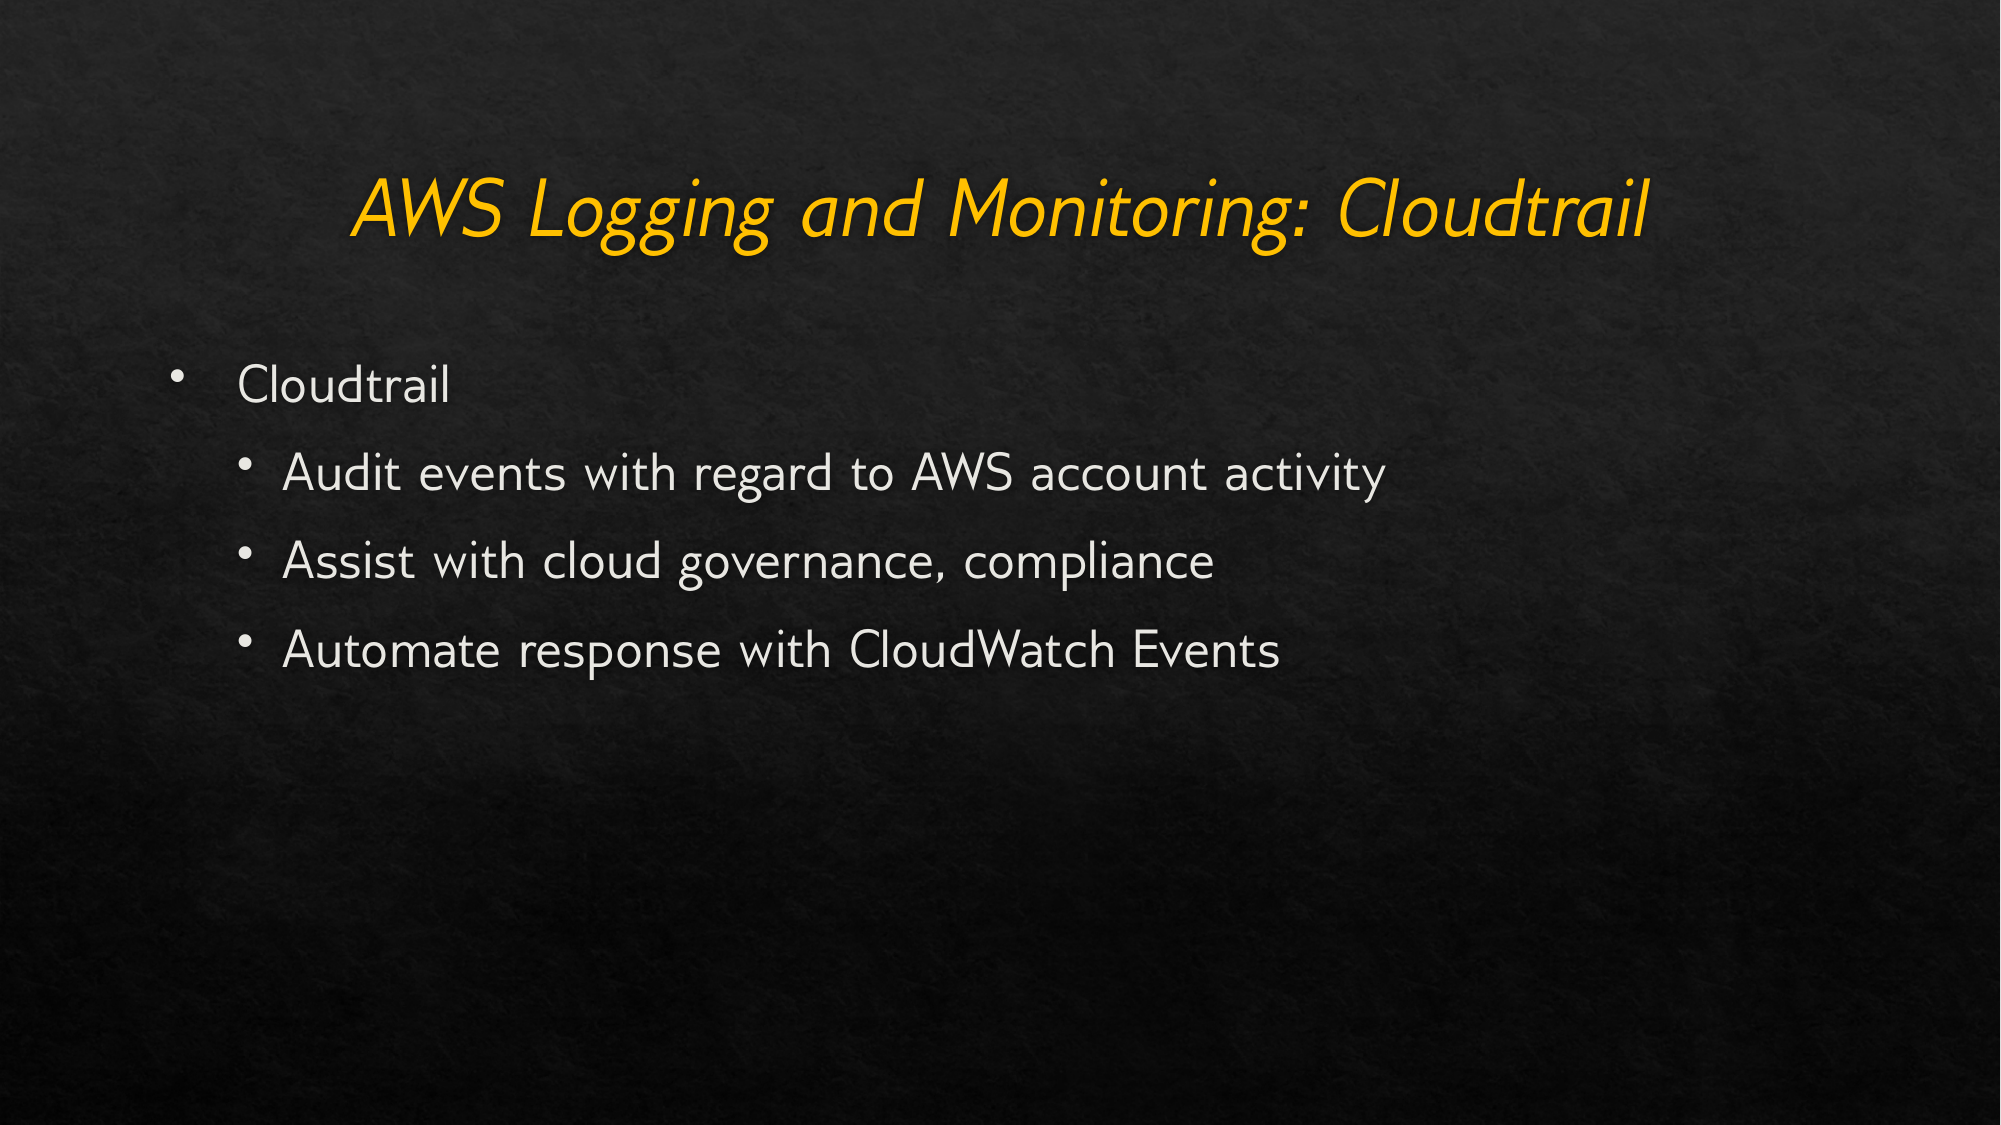

# AWS Logging and Monitoring: Cloudtrail
 Cloudtrail
Audit events with regard to AWS account activity
Assist with cloud governance, compliance
Automate response with CloudWatch Events